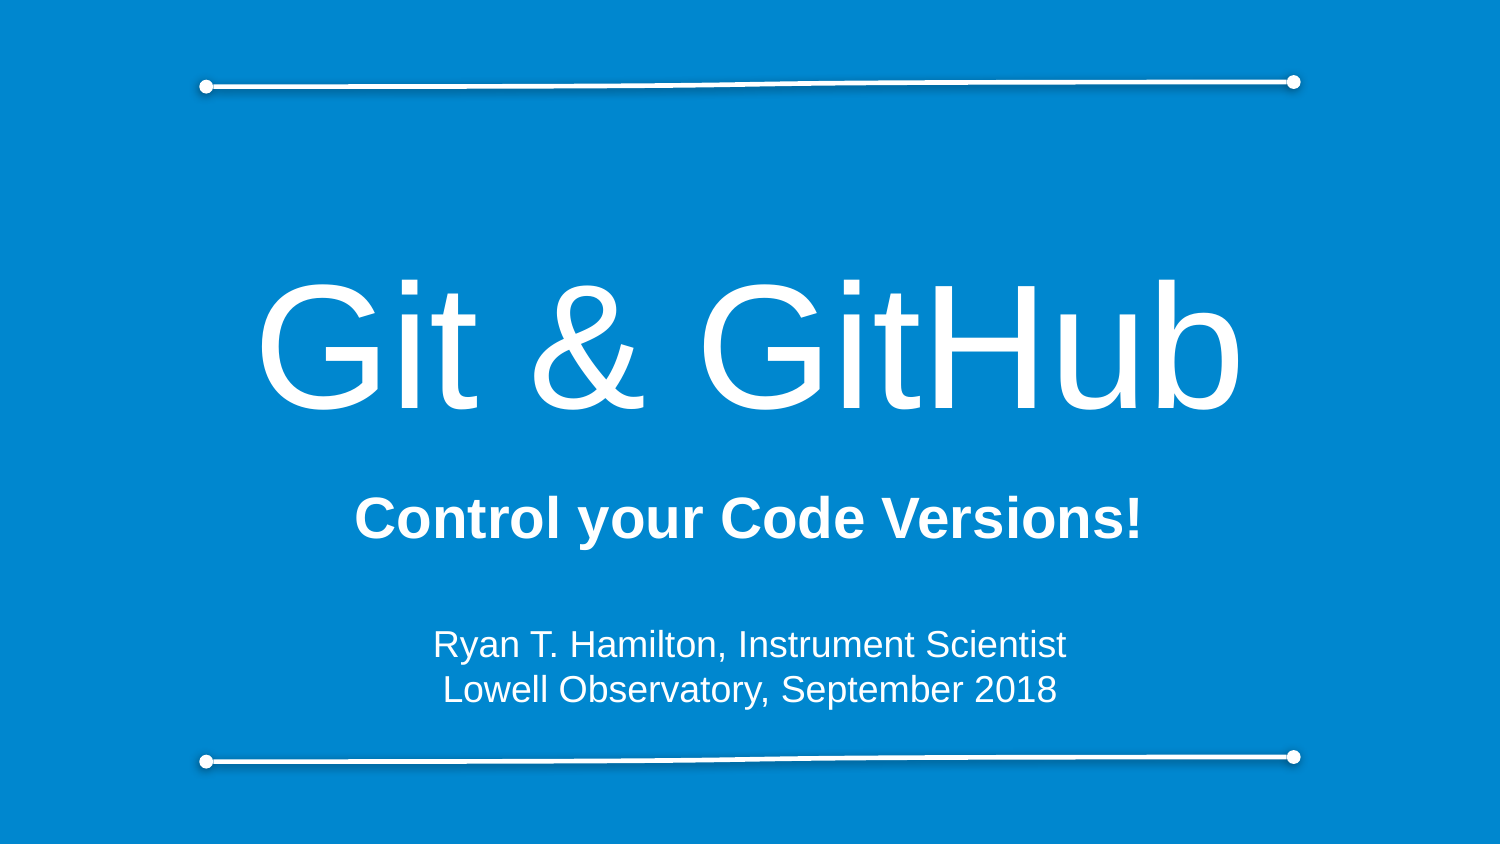

# Git & GitHub
Control your Code Versions!

Ryan T. Hamilton, Instrument Scientist
Lowell Observatory, September 2018